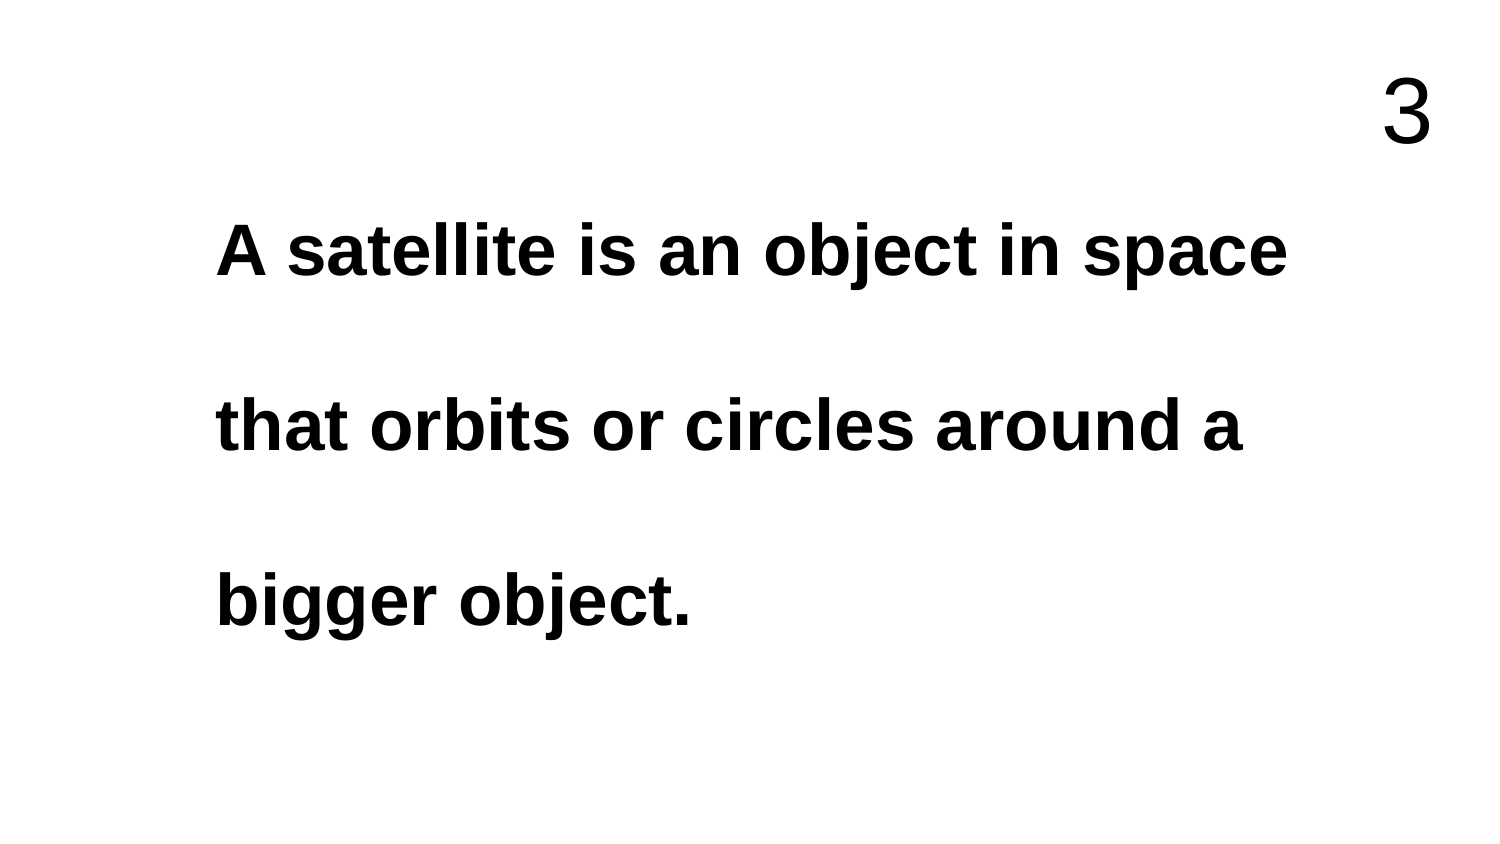

3
A satellite is an object in space

that orbits or circles around a

bigger object.